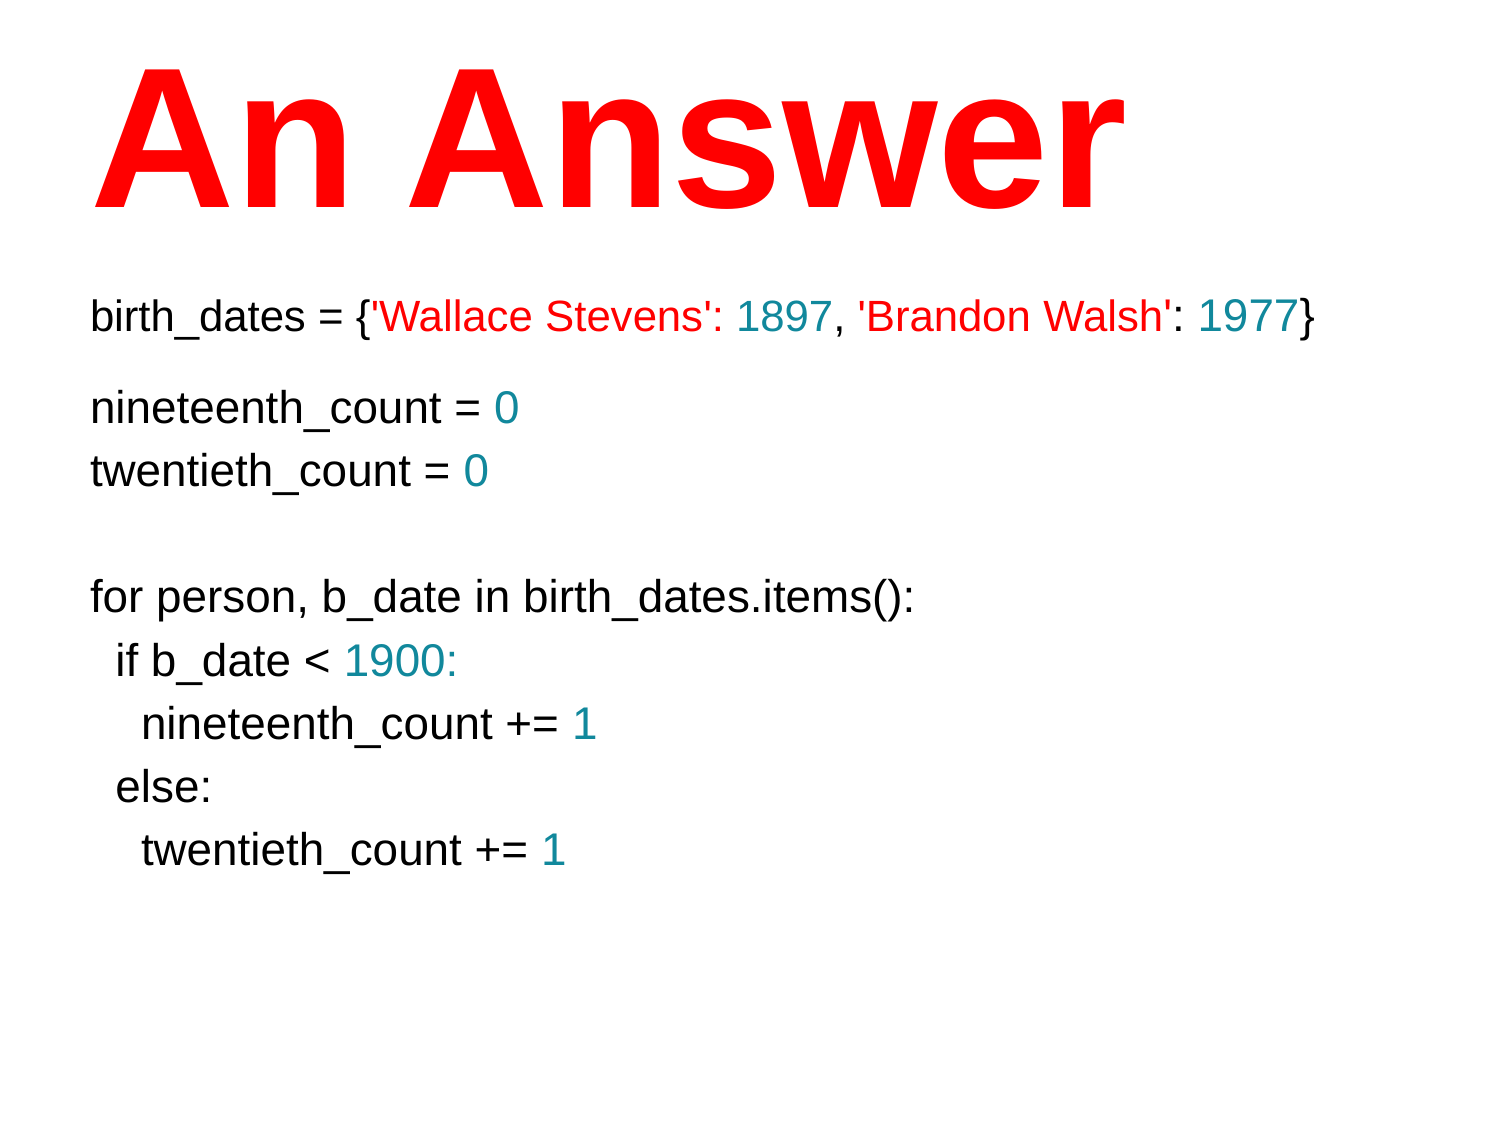

# An Answer
birth_dates = {'Wallace Stevens': 1897, 'Brandon Walsh': 1977}

nineteenth_count = 0
twentieth_count = 0

for person, b_date in birth_dates.items():
  if b_date < 1900:
    nineteenth_count += 1
  else:
    twentieth_count += 1